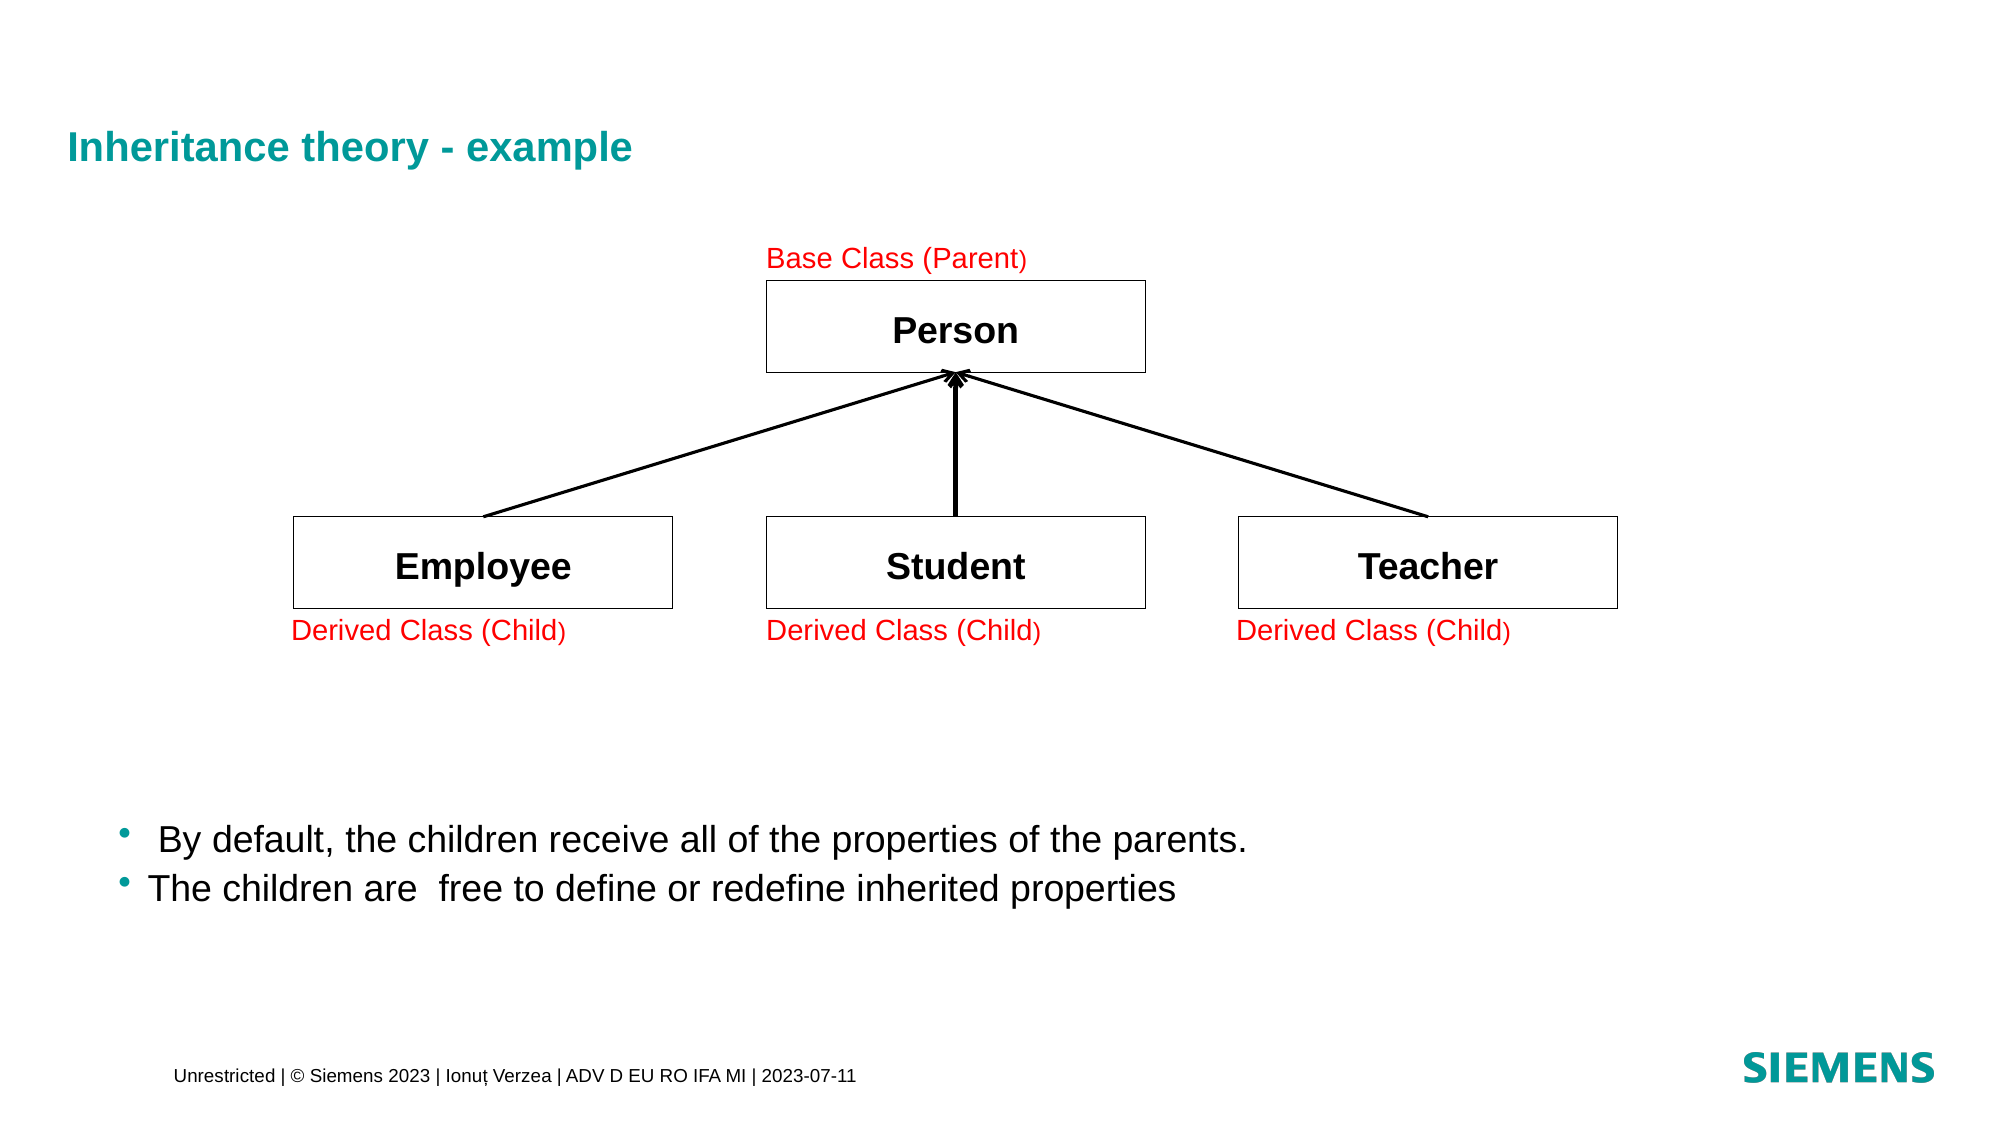

# Inheritance theory - example

Base Class (Parent)
Person
Employee
Student
Teacher
Derived Class (Child)
Derived Class (Child)
Derived Class (Child)
 By default, the children receive all of the properties of the parents.
The children are  free to define or redefine inherited properties

Unrestricted | © Siemens 2023 | Ionuț Verzea | ADV D EU RO IFA MI | 2023-07-11